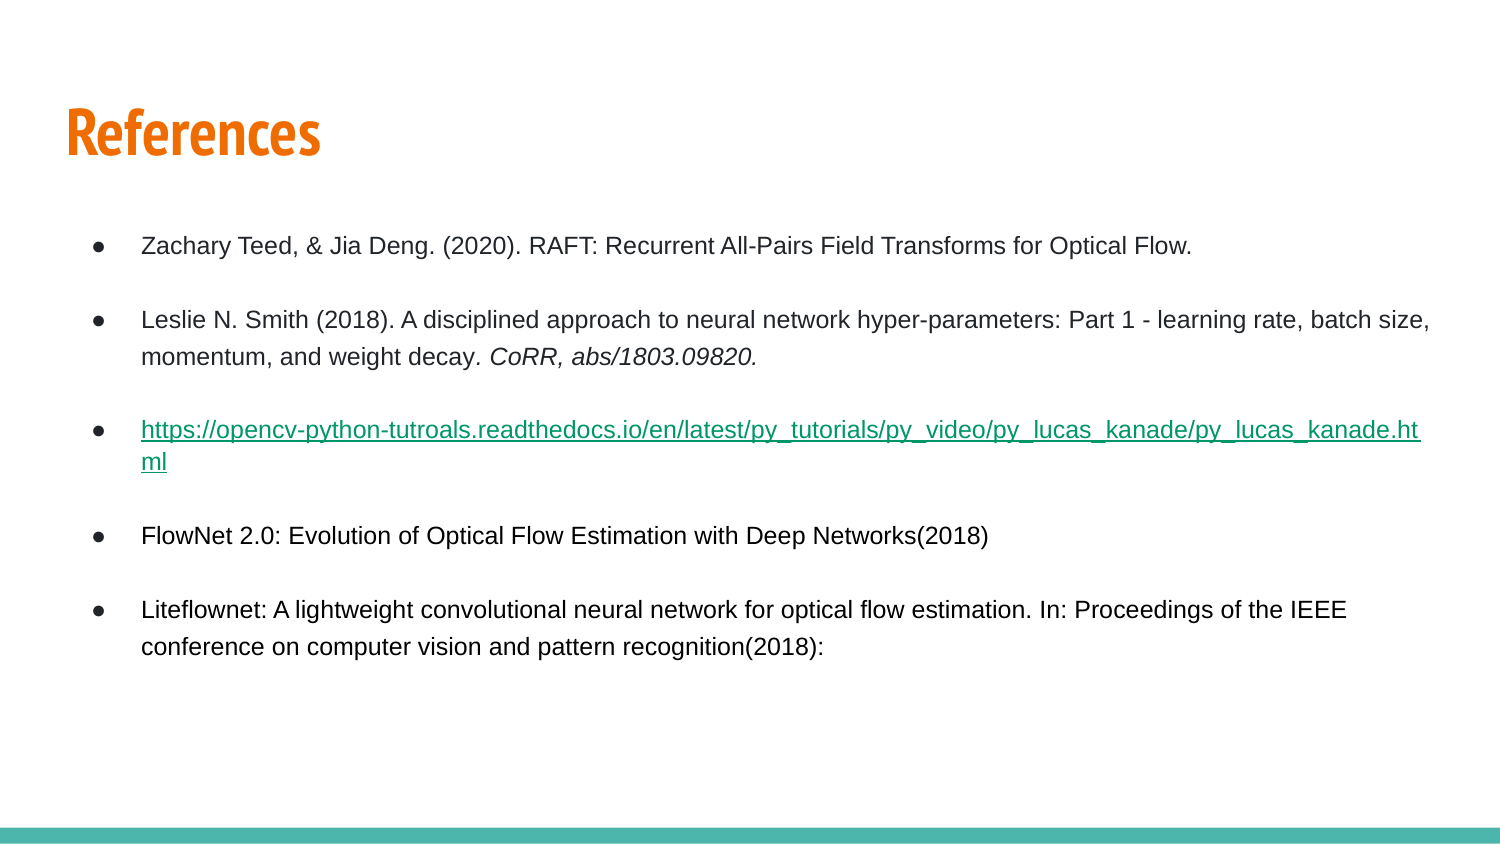

# References
Zachary Teed, & Jia Deng. (2020). RAFT: Recurrent All-Pairs Field Transforms for Optical Flow.

Leslie N. Smith (2018). A disciplined approach to neural network hyper-parameters: Part 1 - learning rate, batch size, momentum, and weight decay. CoRR, abs/1803.09820.

https://opencv-python-tutroals.readthedocs.io/en/latest/py_tutorials/py_video/py_lucas_kanade/py_lucas_kanade.html

FlowNet 2.0: Evolution of Optical Flow Estimation with Deep Networks(2018)

Liteflownet: A lightweight convolutional neural network for optical flow estimation. In: Proceedings of the IEEE conference on computer vision and pattern recognition(2018):